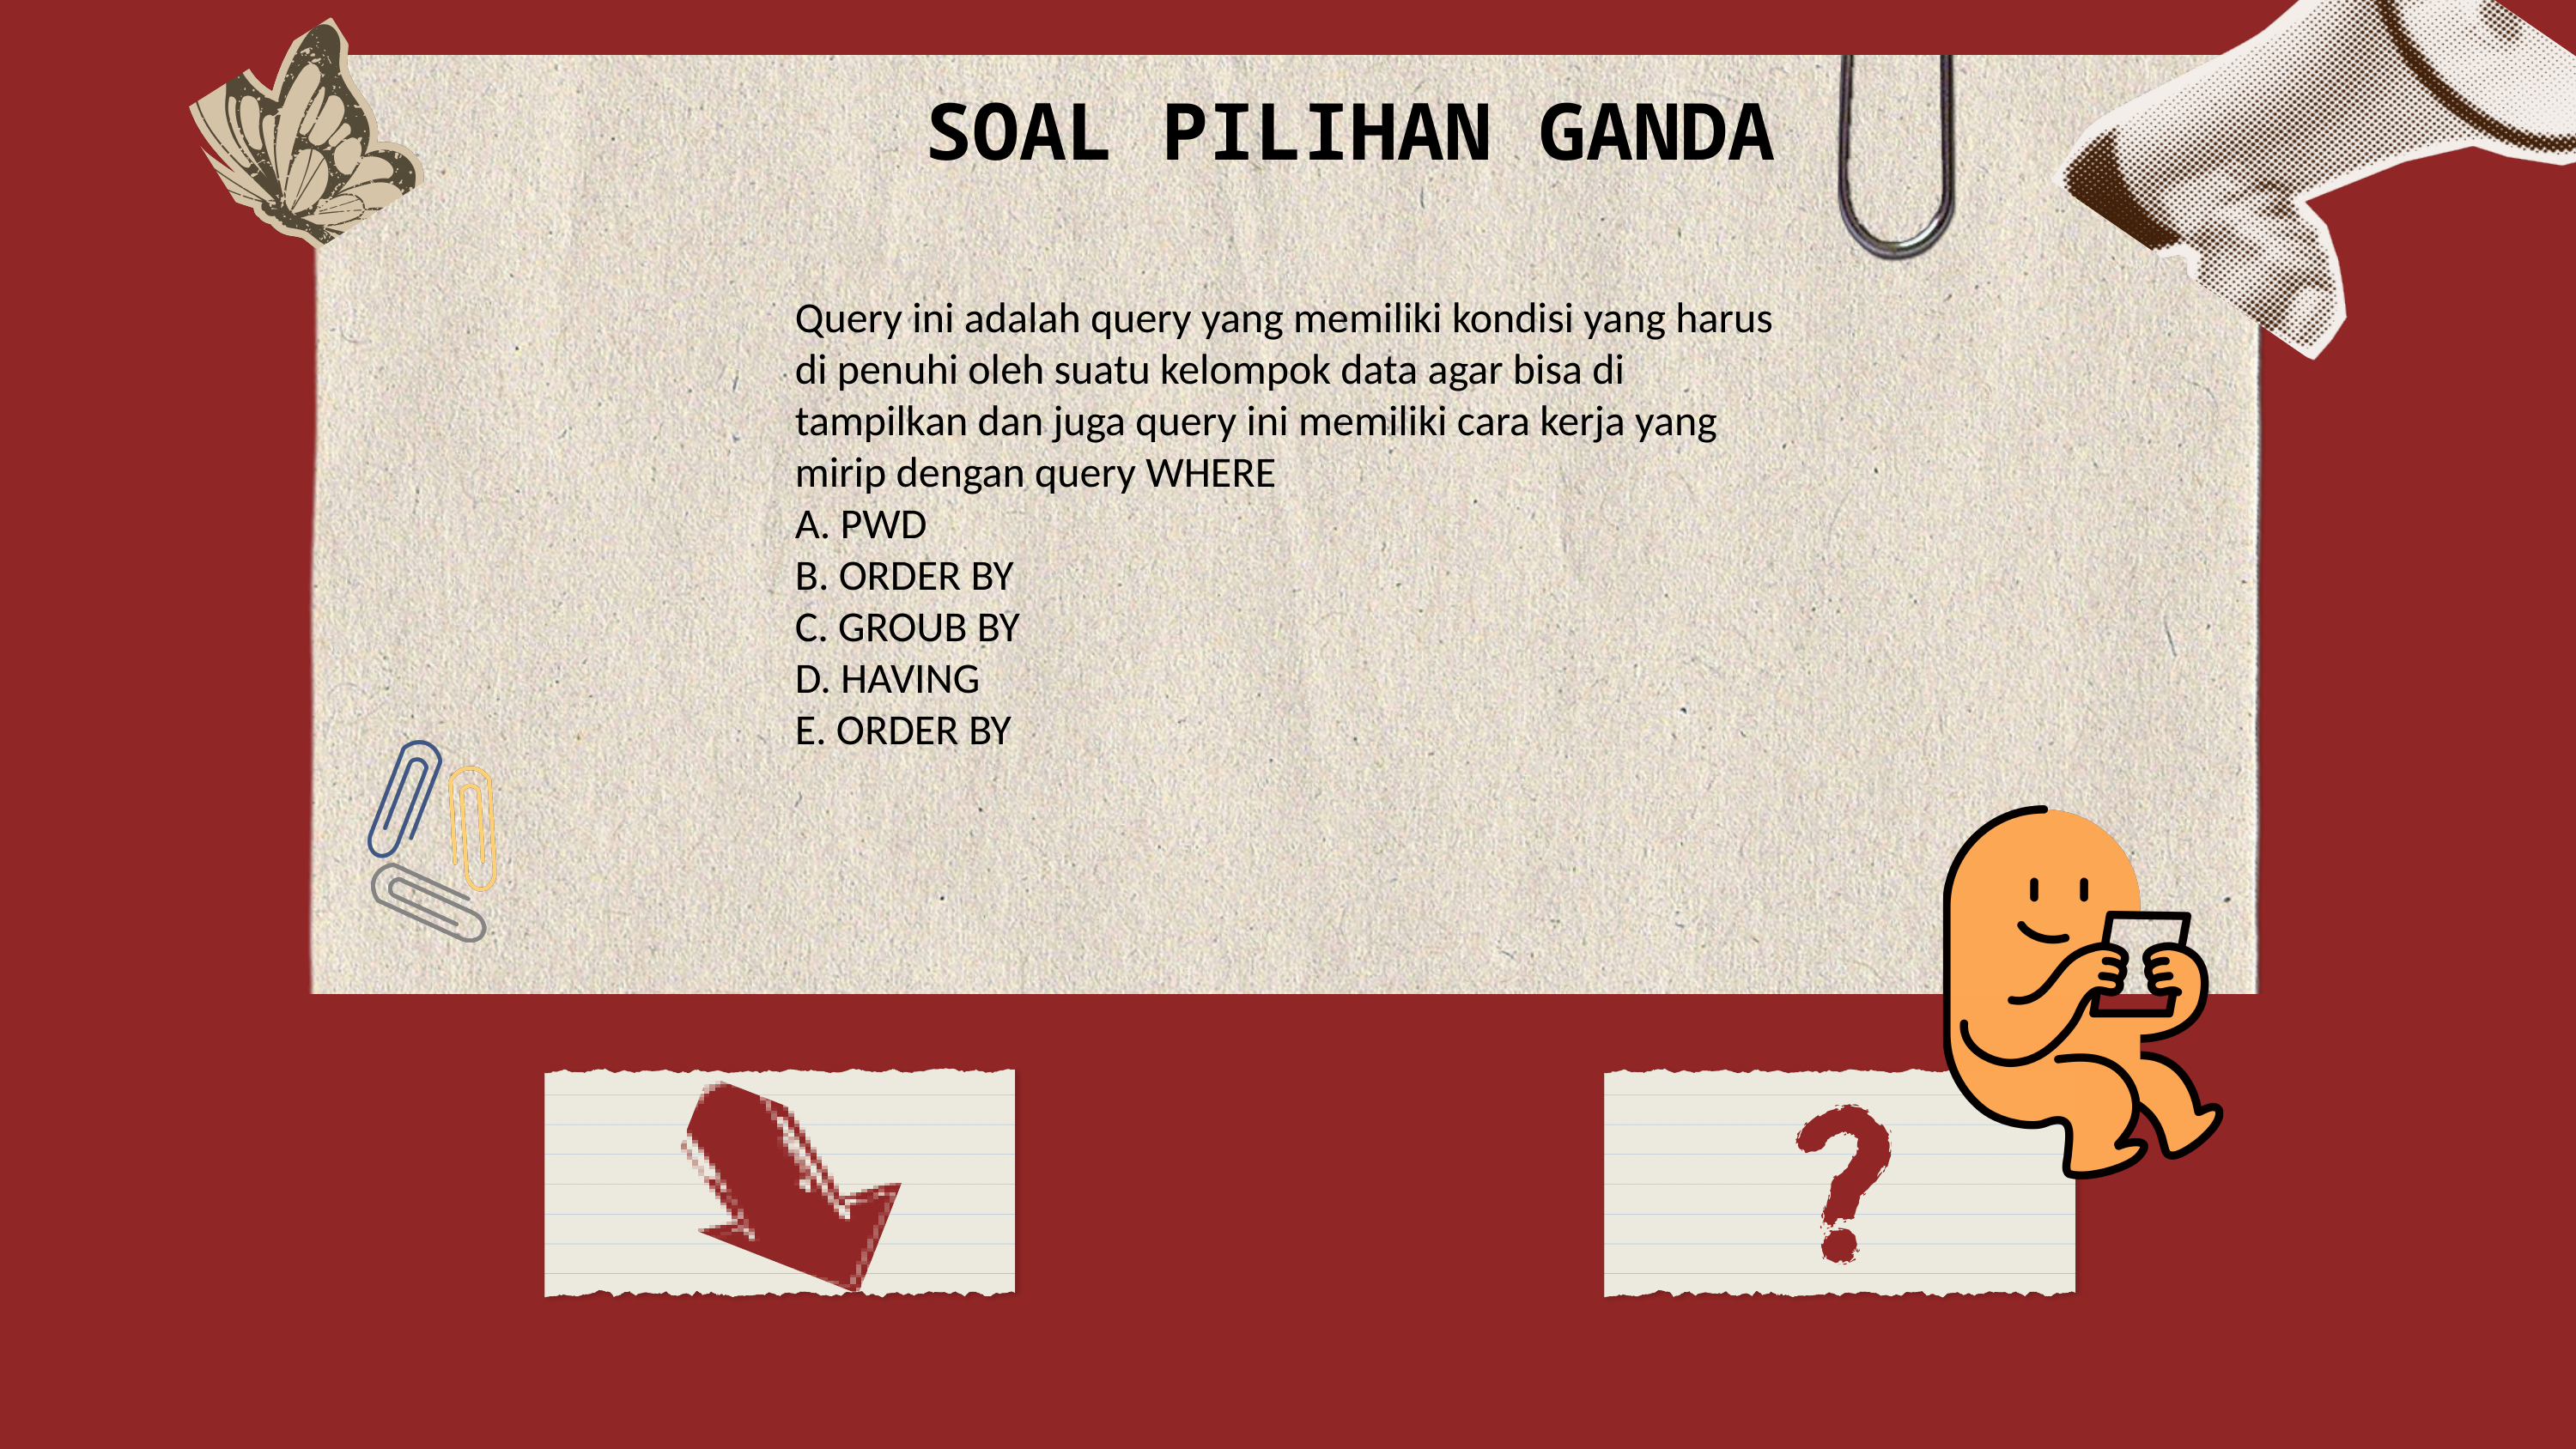

SOAL PILIHAN GANDA
Query ini adalah query yang memiliki kondisi yang harus di penuhi oleh suatu kelompok data agar bisa di tampilkan dan juga query ini memiliki cara kerja yang mirip dengan query WHERE
A. PWD
B. ORDER BY
C. GROUB BY
D. HAVING
E. ORDER BY